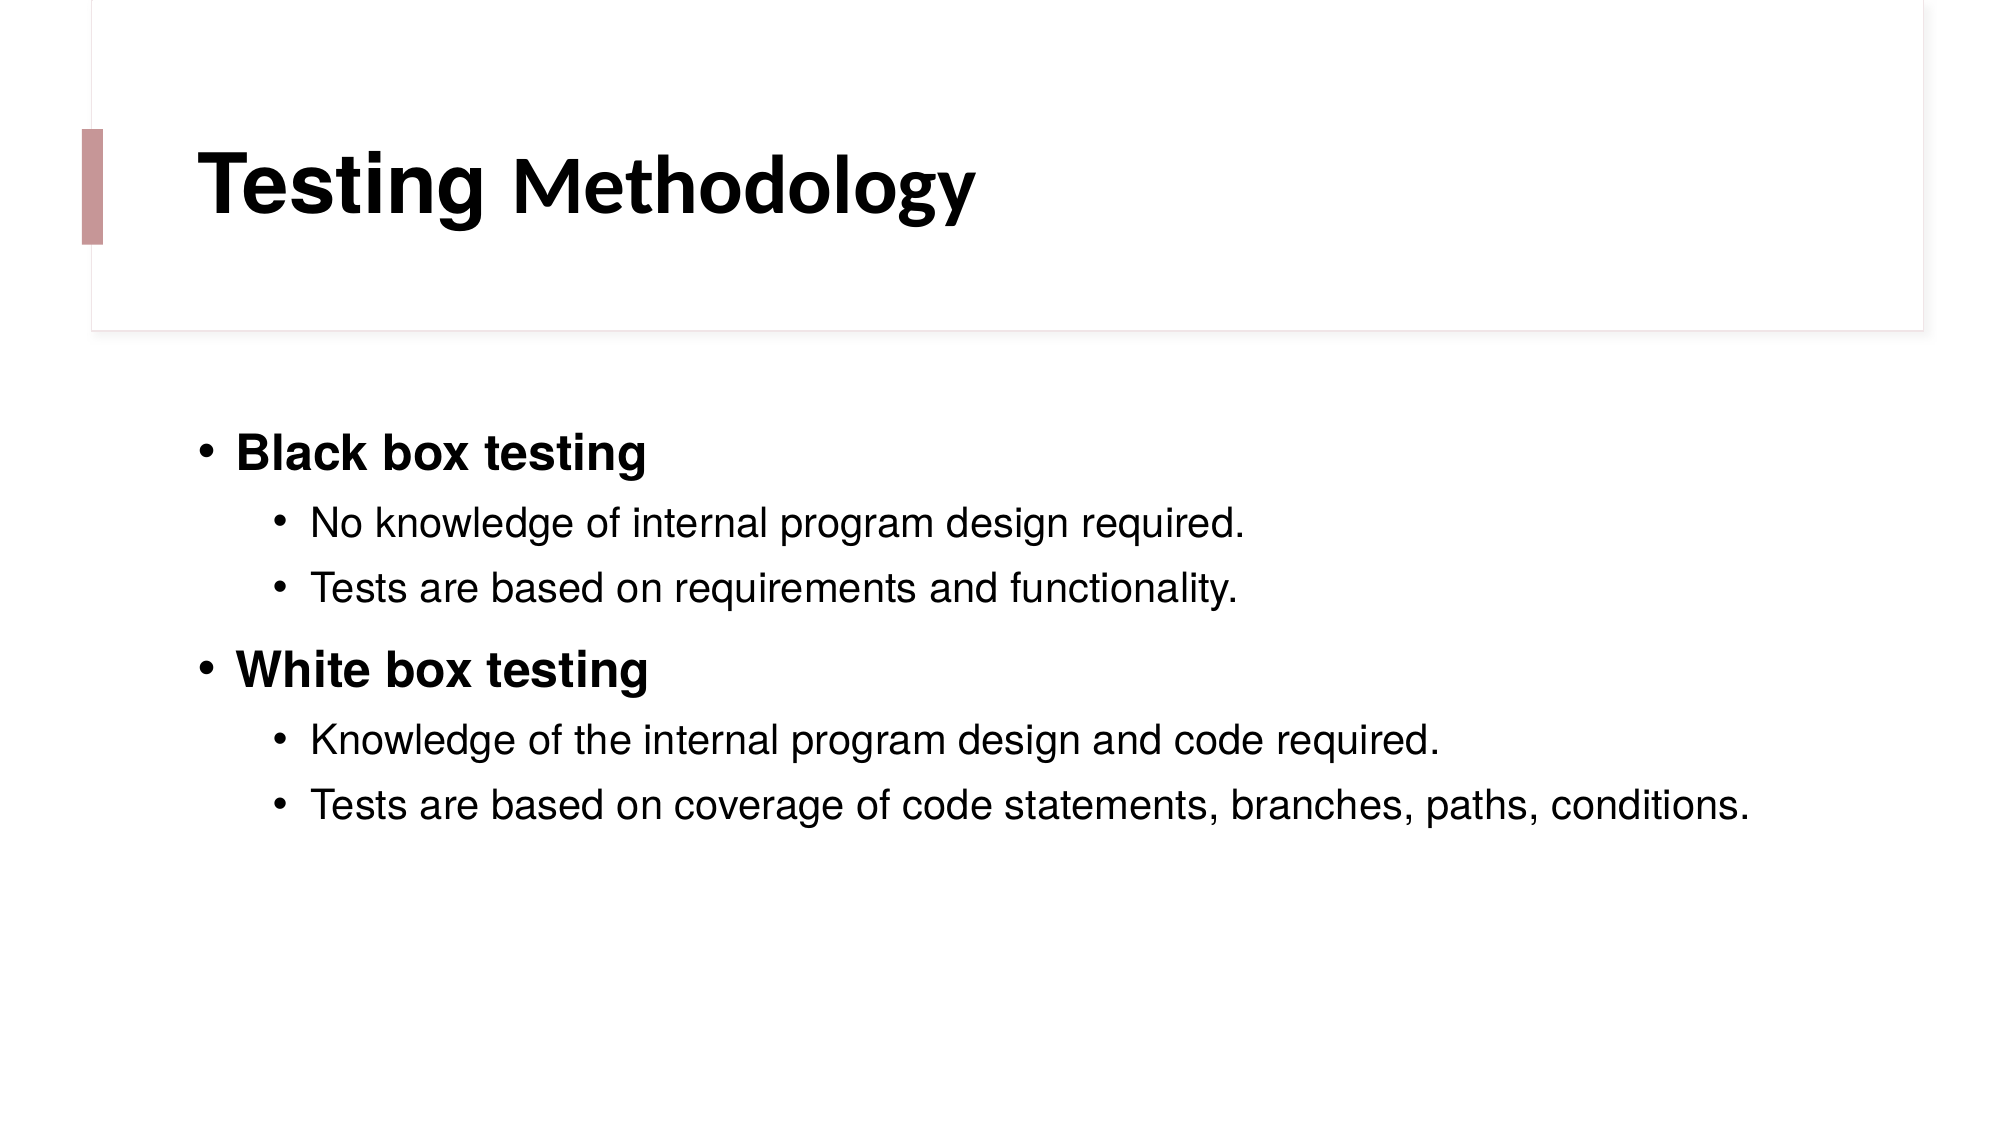

# Testing Methodology
Black box testing
No knowledge of internal program design required.
Tests are based on requirements and functionality.
White box testing
Knowledge of the internal program design and code required.
Tests are based on coverage of code statements, branches, paths, conditions.